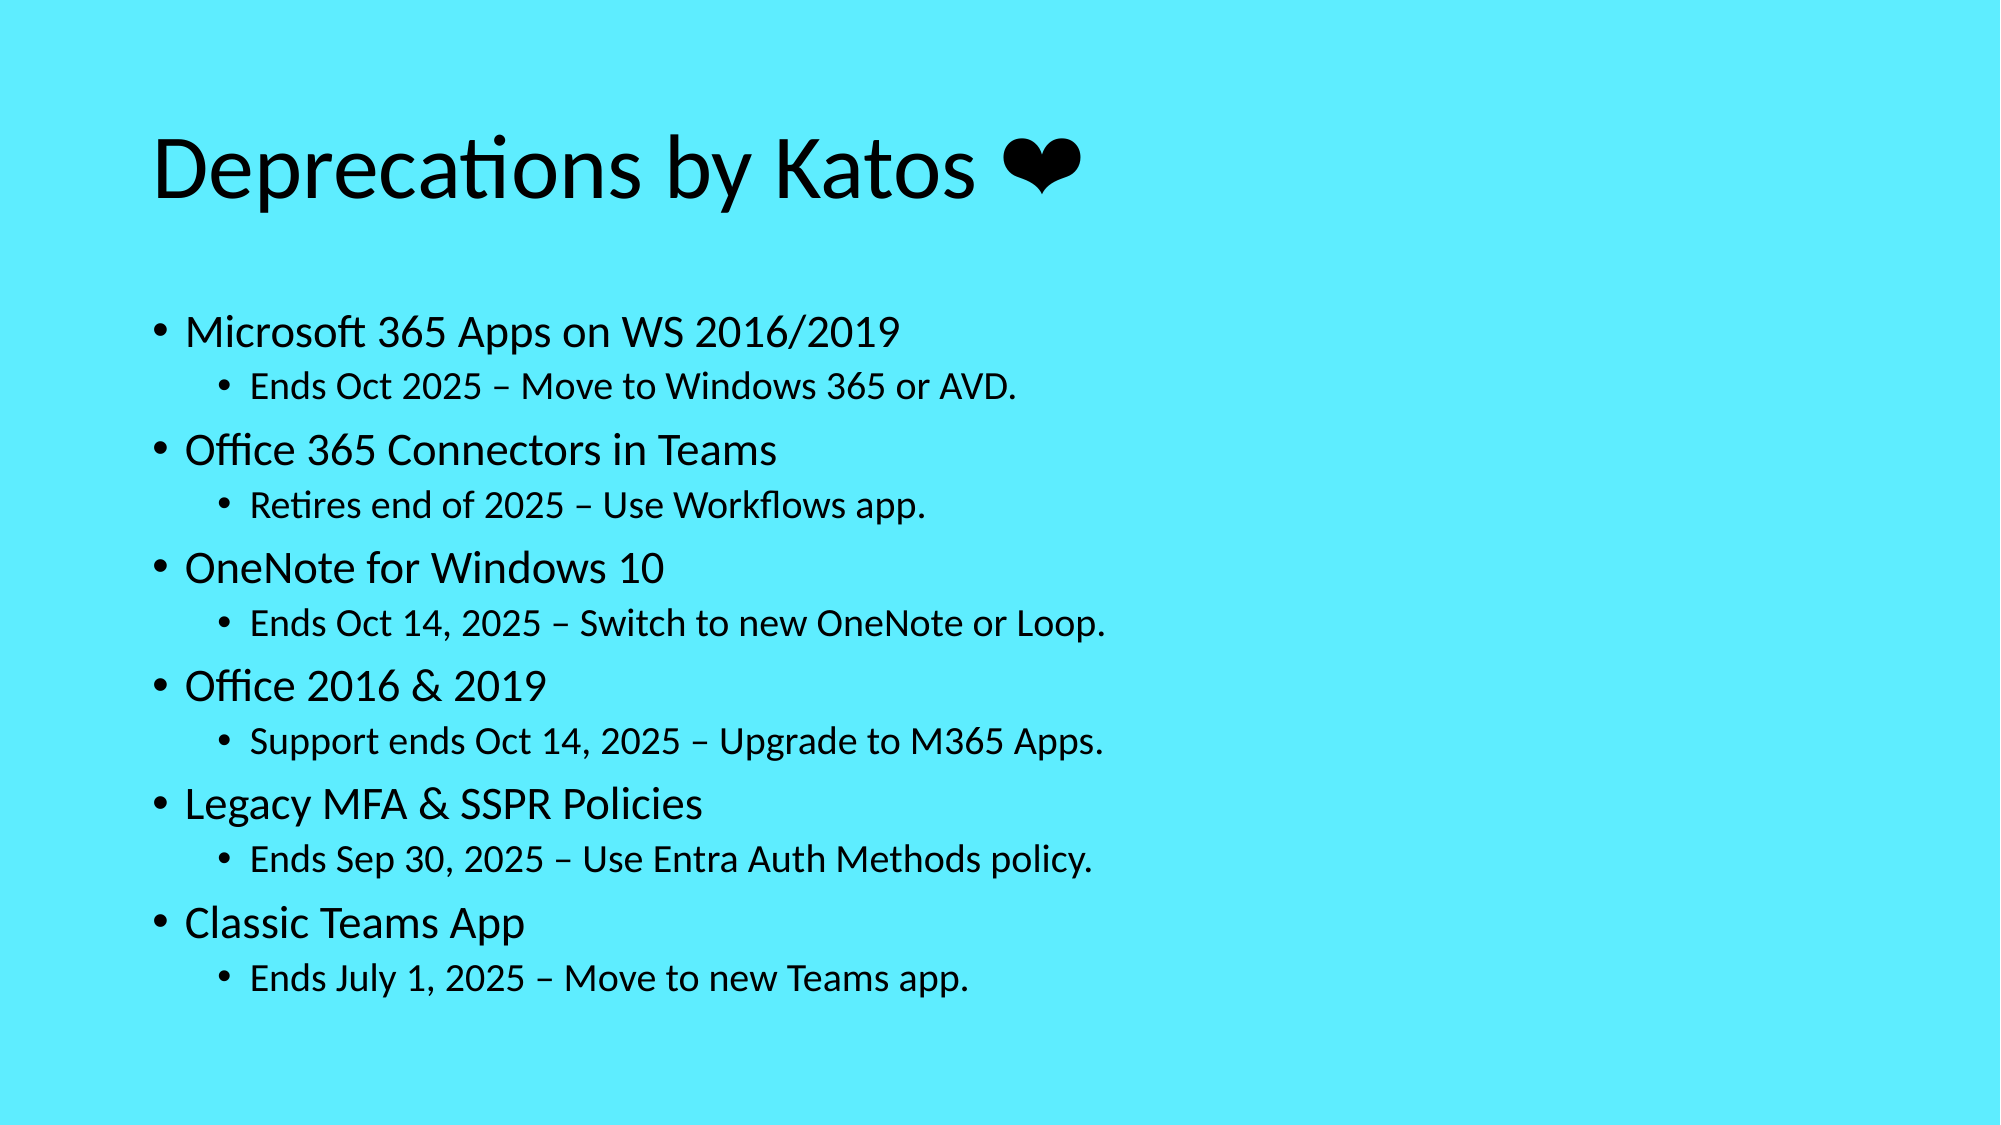

# Deprecations by Katos ❤️
Microsoft 365 Apps on WS 2016/2019
Ends Oct 2025 – Move to Windows 365 or AVD.
Office 365 Connectors in Teams
Retires end of 2025 – Use Workflows app.
OneNote for Windows 10
Ends Oct 14, 2025 – Switch to new OneNote or Loop.
Office 2016 & 2019
Support ends Oct 14, 2025 – Upgrade to M365 Apps.
Legacy MFA & SSPR Policies
Ends Sep 30, 2025 – Use Entra Auth Methods policy.
Classic Teams App
Ends July 1, 2025 – Move to new Teams app.